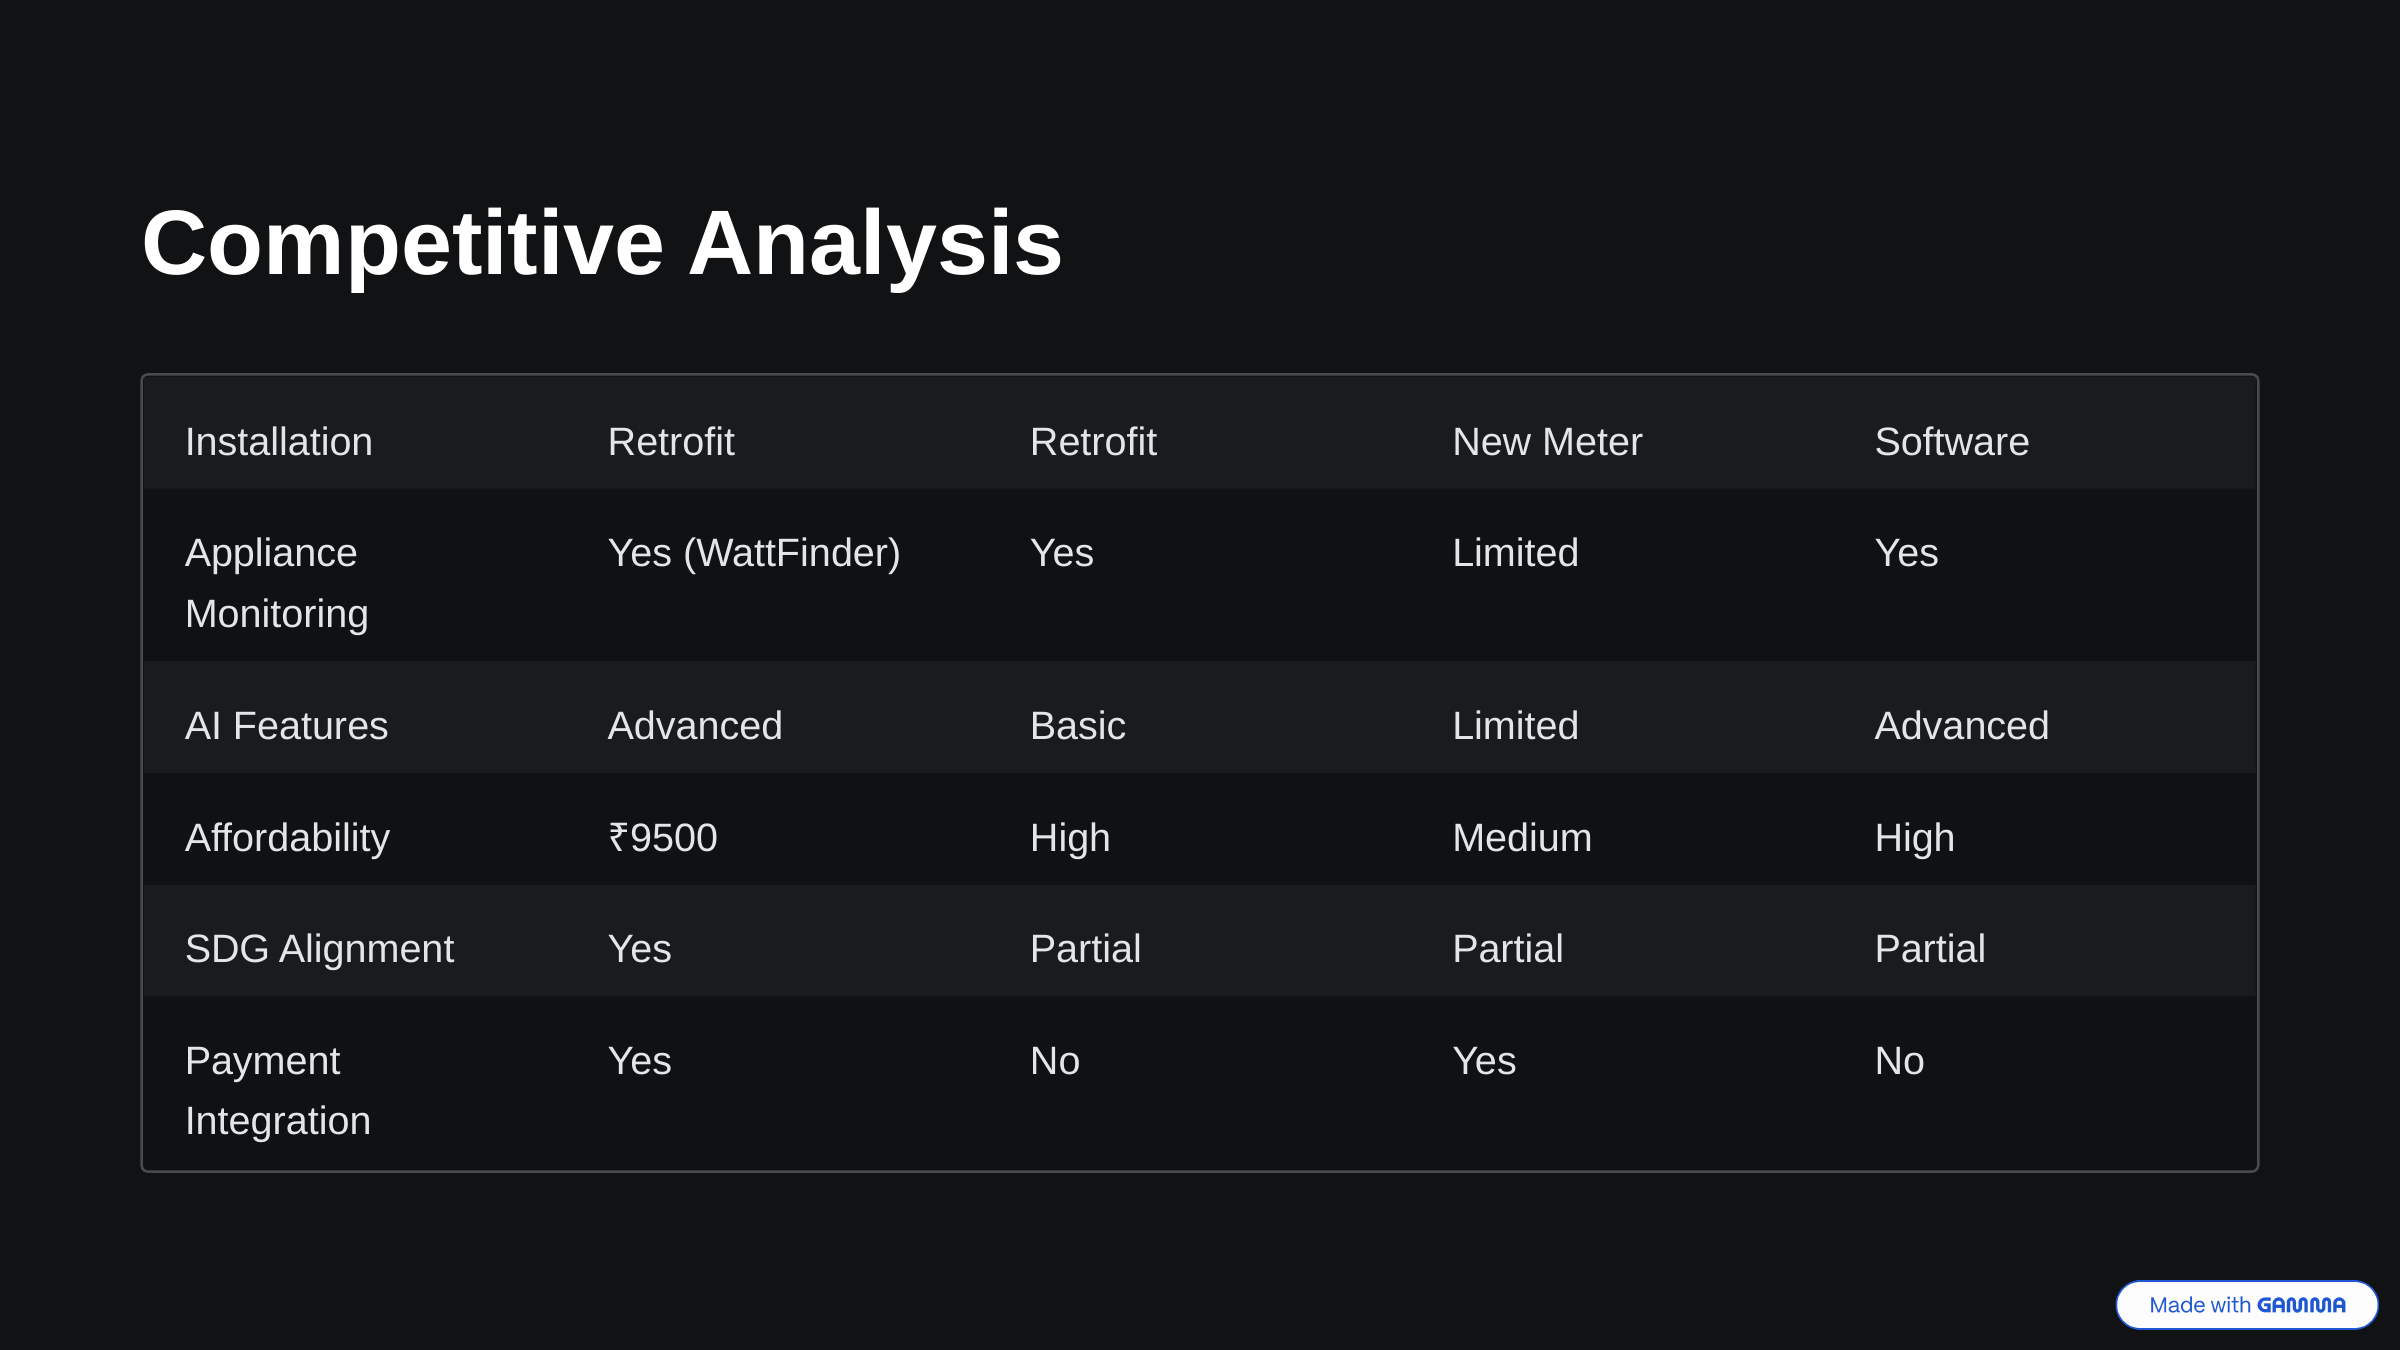

Competitive Analysis

Installation
Retrofit
Retrofit
New Meter
Software

Appliance Monitoring
Yes (WattFinder)
Yes
Limited
Yes

AI Features
Advanced
Basic
Limited
Advanced

Affordability
₹9500
High
Medium
High

SDG Alignment
Yes
Partial
Partial
Partial

Payment Integration
Yes
No
Yes
No